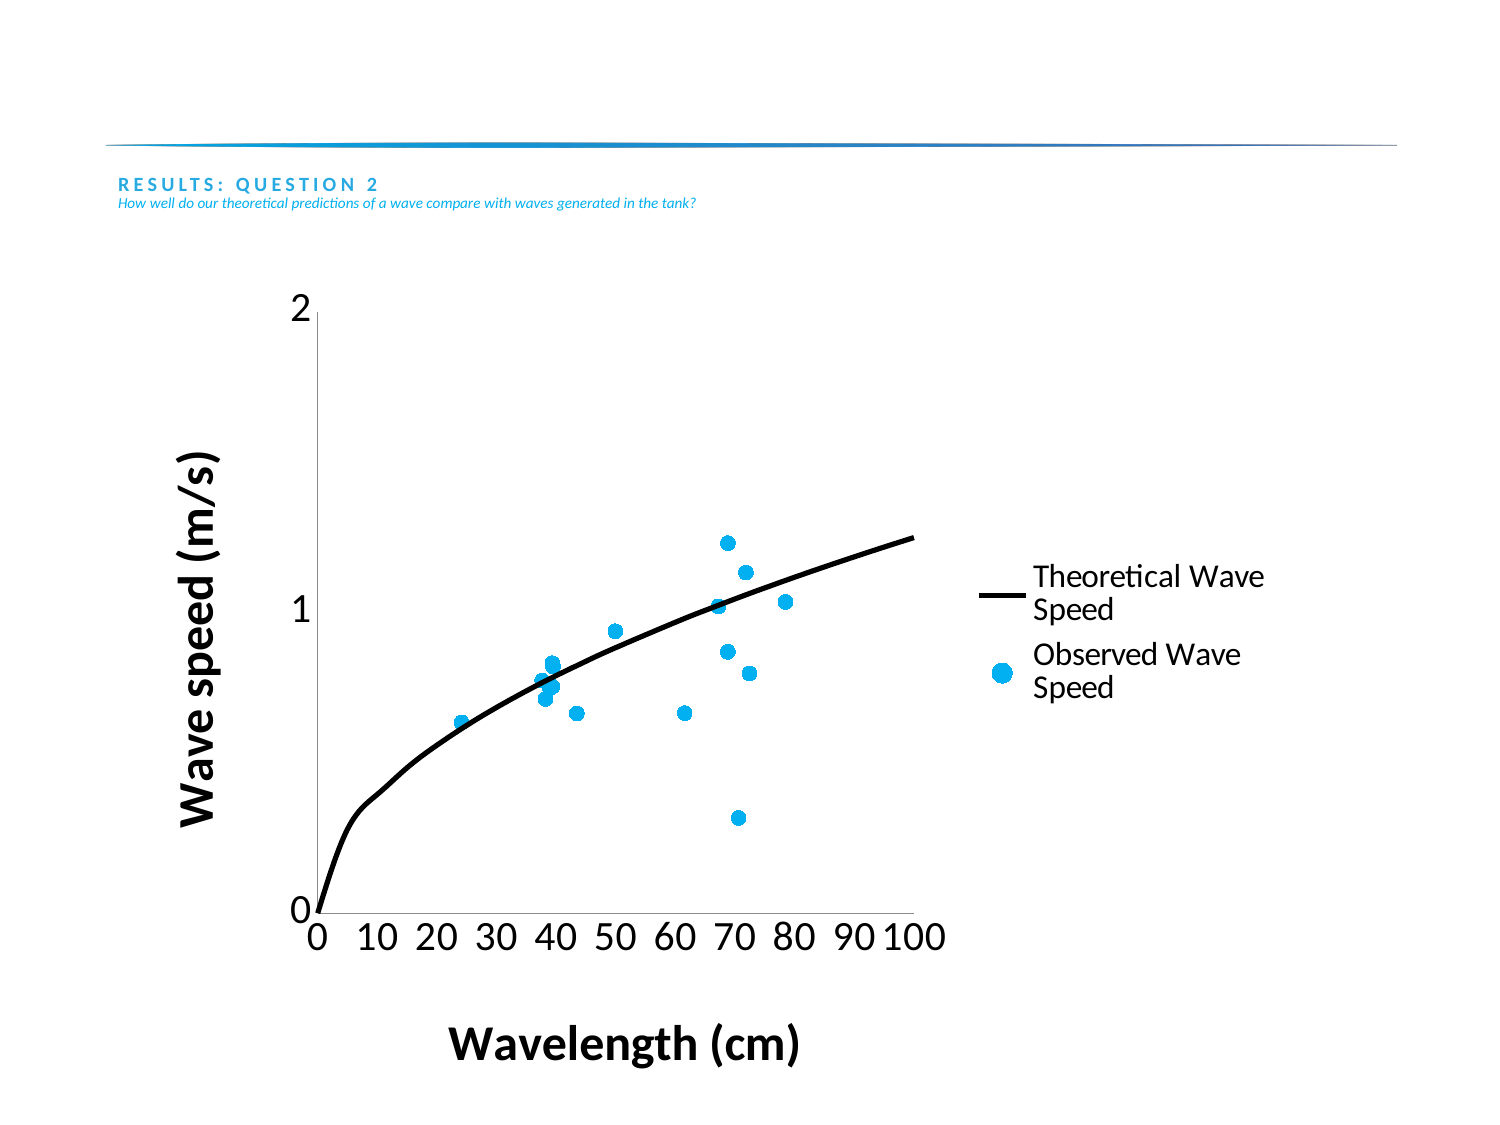

# Results: Question 2 How well do our theoretical predictions of a wave compare with waves generated in the tank?

### Chart

| Category |  |  |
|---|---|---|
18